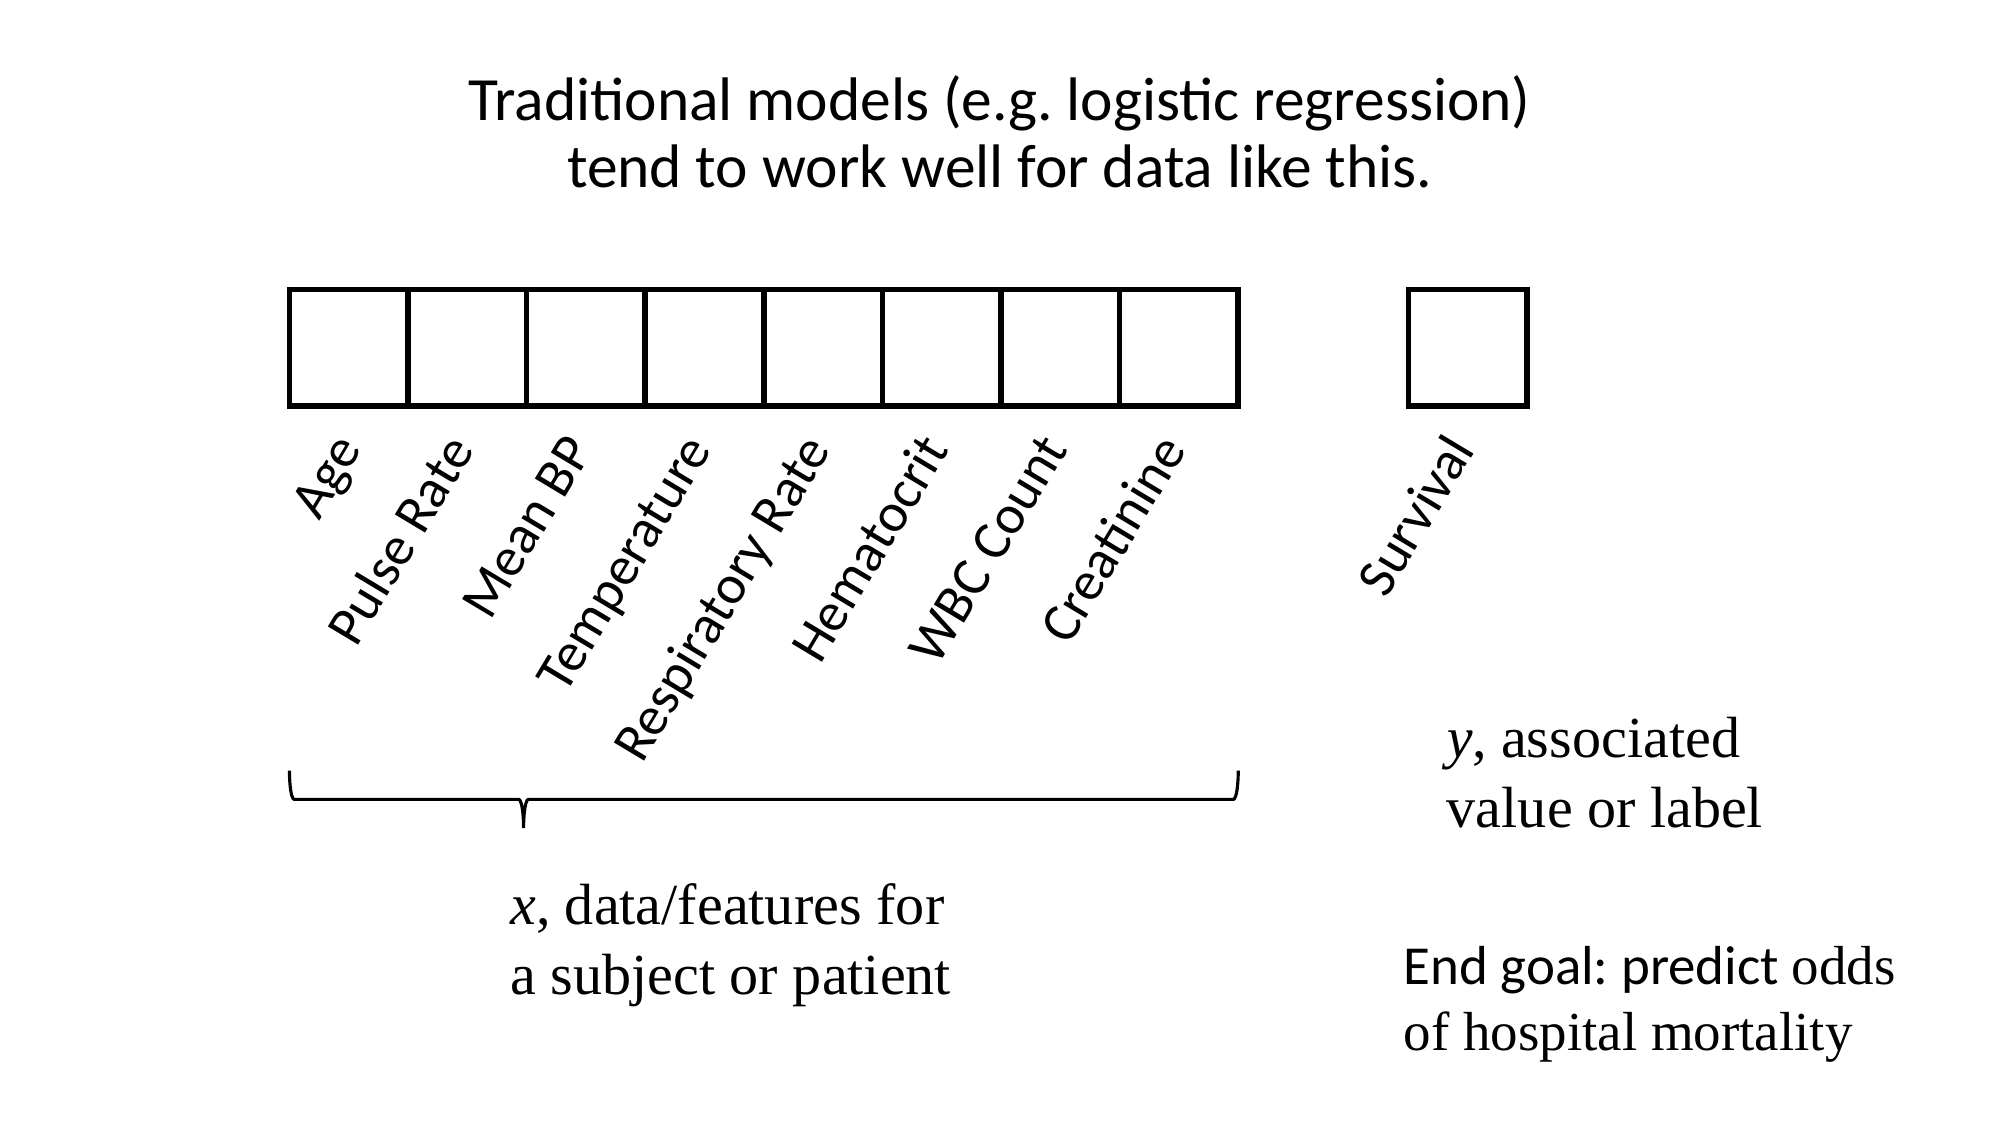

# Traditional models (e.g. logistic regression) tend to work well for data like this.
|  |
| --- |
|  |  |  |  |  |  |  |  |
| --- | --- | --- | --- | --- | --- | --- | --- |

Age
WBC Count
Creatinine
Respiratory Rate
Hematocrit
Mean BP
Temperature
Pulse Rate
Survival
y, associated value or label
x, data/features for a subject or patient
End goal: predict odds of hospital mortality